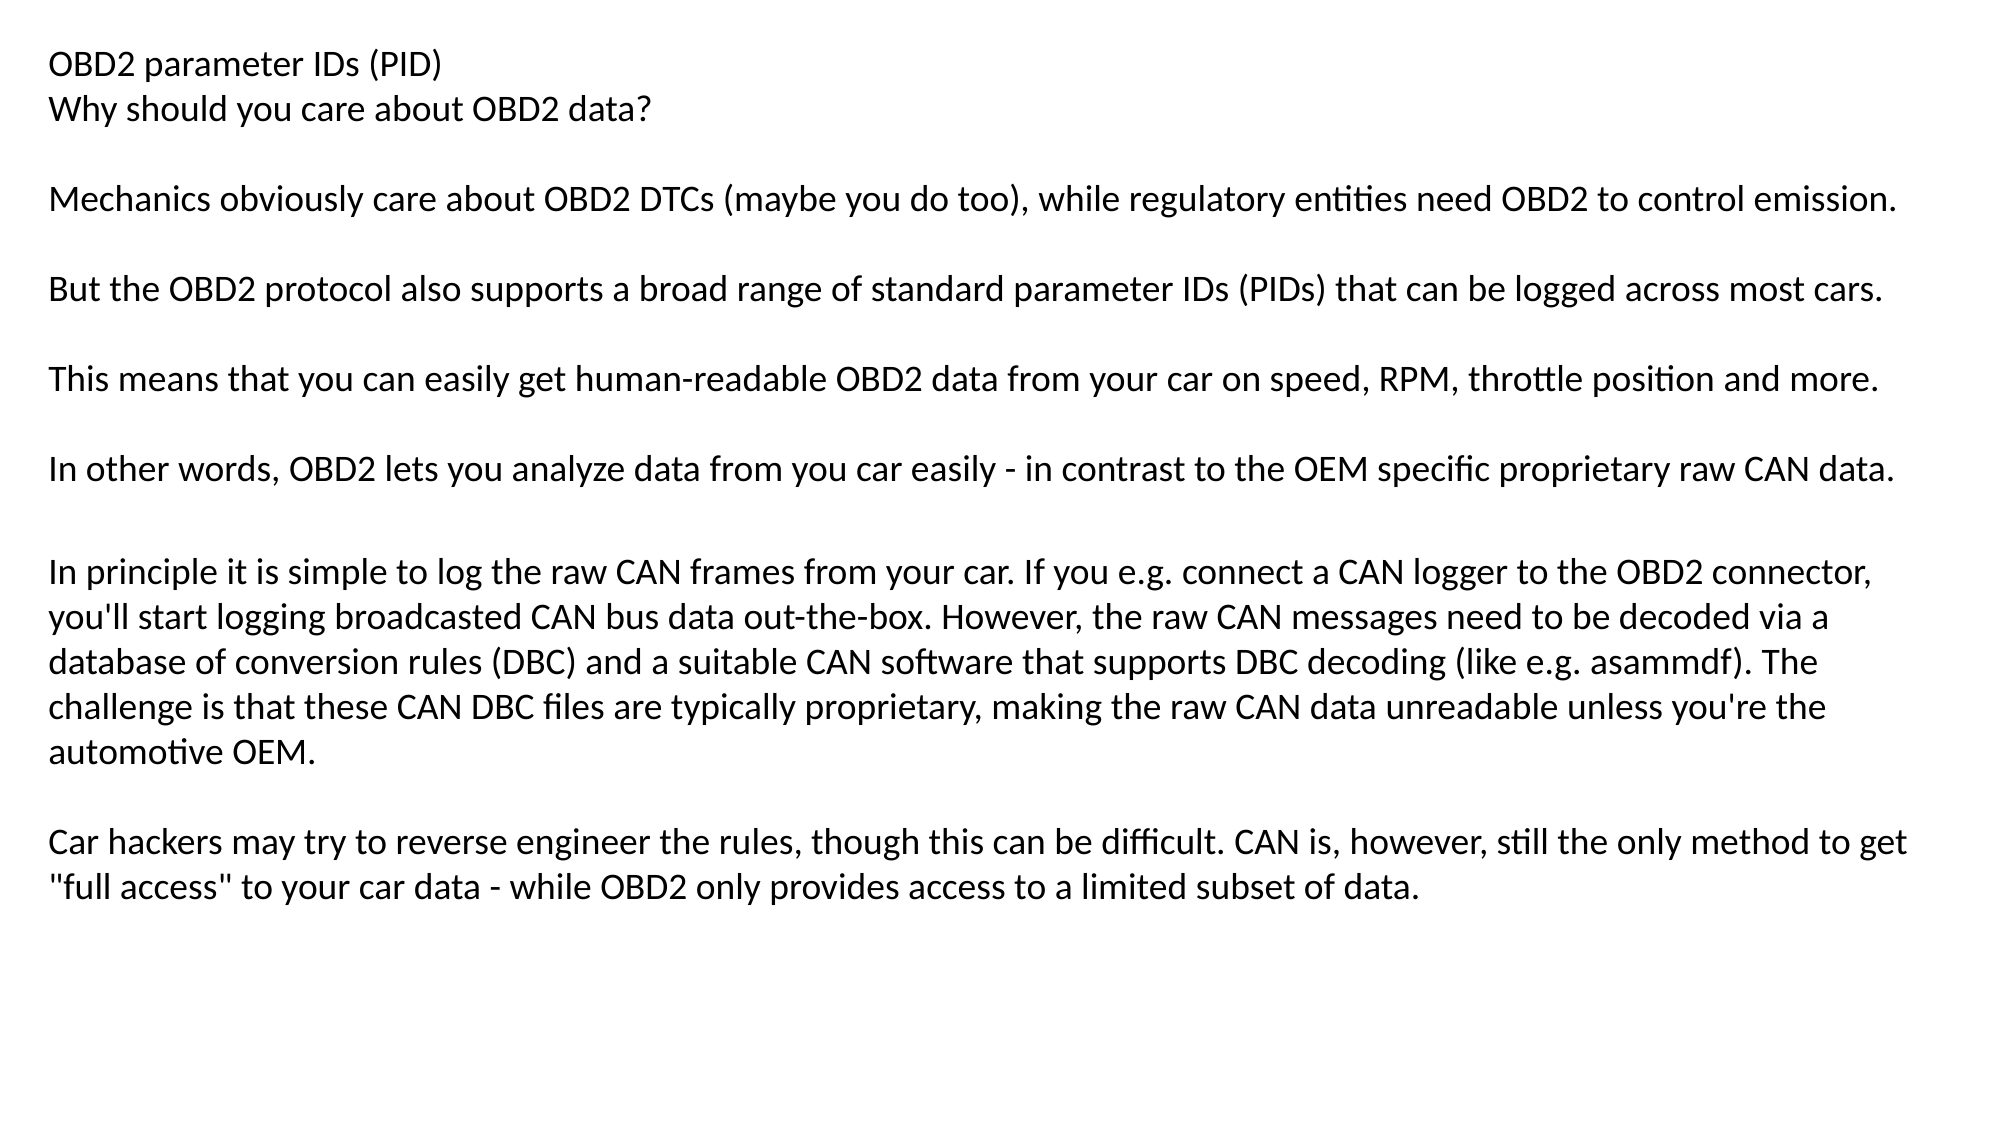

OBD2 parameter IDs (PID)
Why should you care about OBD2 data?

Mechanics obviously care about OBD2 DTCs (maybe you do too), while regulatory entities need OBD2 to control emission.

But the OBD2 protocol also supports a broad range of standard parameter IDs (PIDs) that can be logged across most cars.

This means that you can easily get human-readable OBD2 data from your car on speed, RPM, throttle position and more.

In other words, OBD2 lets you analyze data from you car easily - in contrast to the OEM specific proprietary raw CAN data.
In principle it is simple to log the raw CAN frames from your car. If you e.g. connect a CAN logger to the OBD2 connector, you'll start logging broadcasted CAN bus data out-the-box. However, the raw CAN messages need to be decoded via a database of conversion rules (DBC) and a suitable CAN software that supports DBC decoding (like e.g. asammdf). The challenge is that these CAN DBC files are typically proprietary, making the raw CAN data unreadable unless you're the automotive OEM.

Car hackers may try to reverse engineer the rules, though this can be difficult. CAN is, however, still the only method to get "full access" to your car data - while OBD2 only provides access to a limited subset of data.